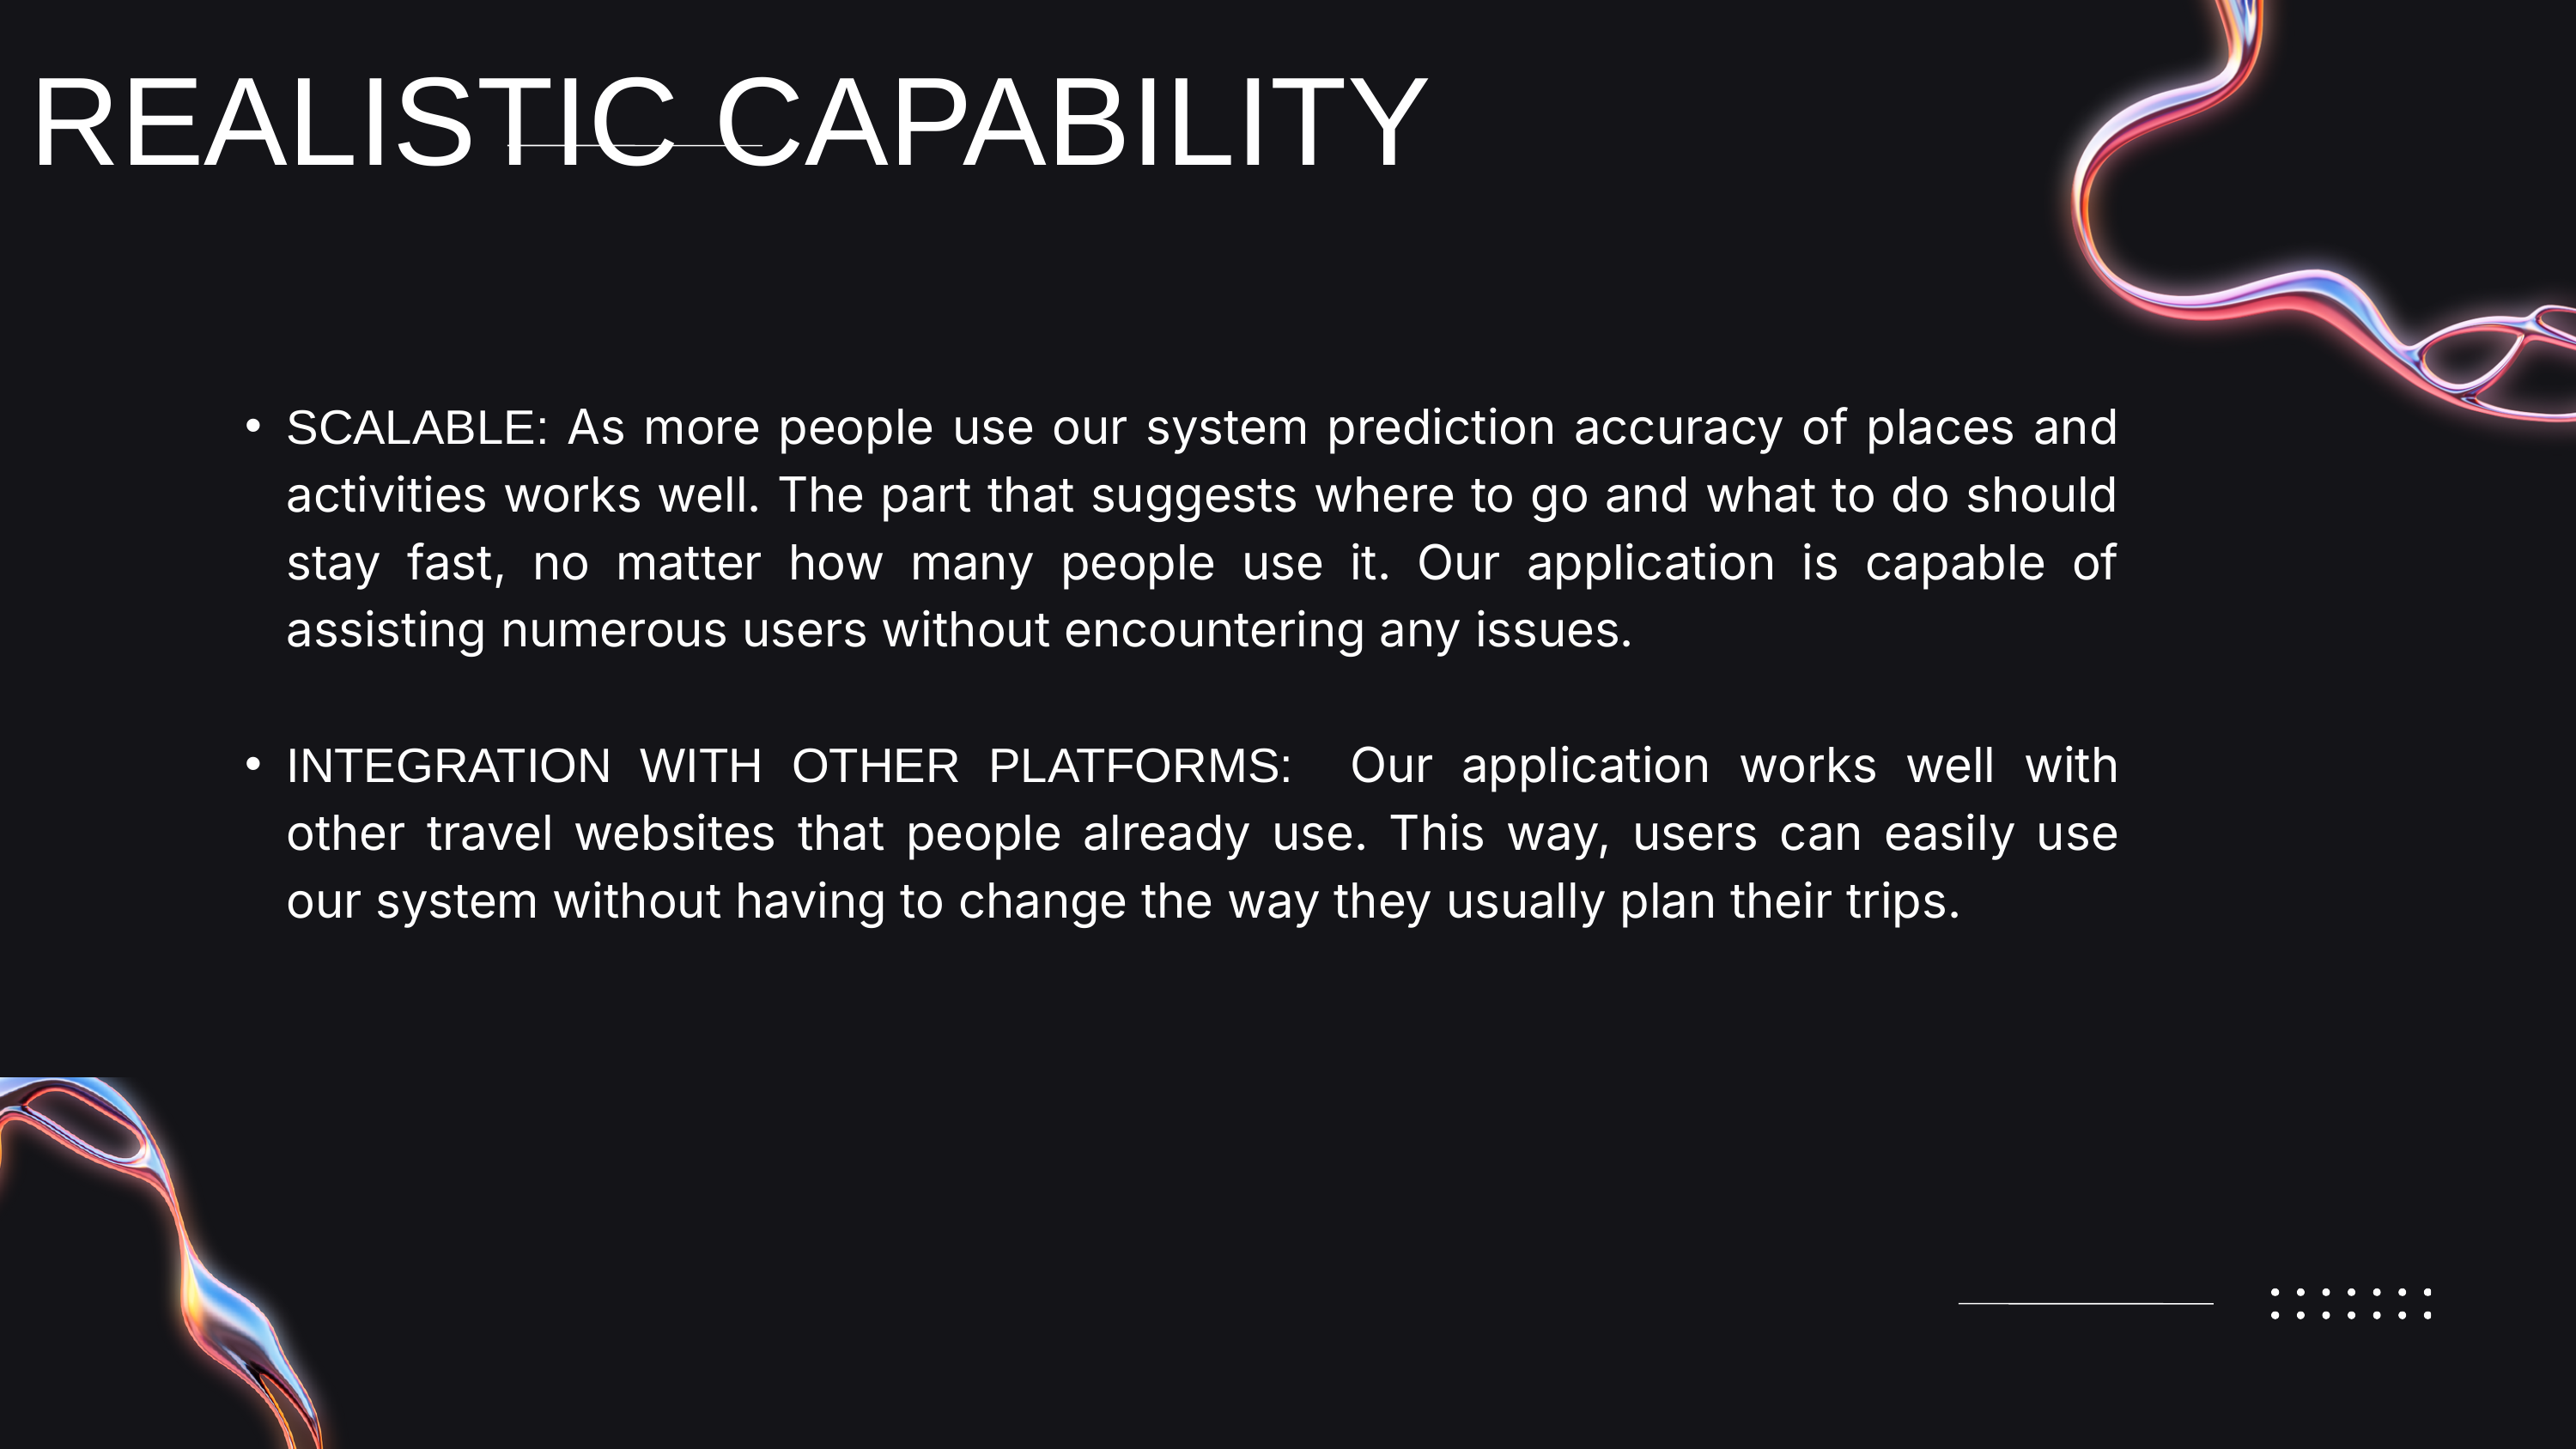

REALISTIC CAPABILITY

SCALABLE: As more people use our system prediction accuracy of places and activities works well. The part that suggests where to go and what to do should stay fast, no matter how many people use it. Our application is capable of assisting numerous users without encountering any issues.

INTEGRATION WITH OTHER PLATFORMS:  Our application works well with other travel websites that people already use. This way, users can easily use our system without having to change the way they usually plan their trips.